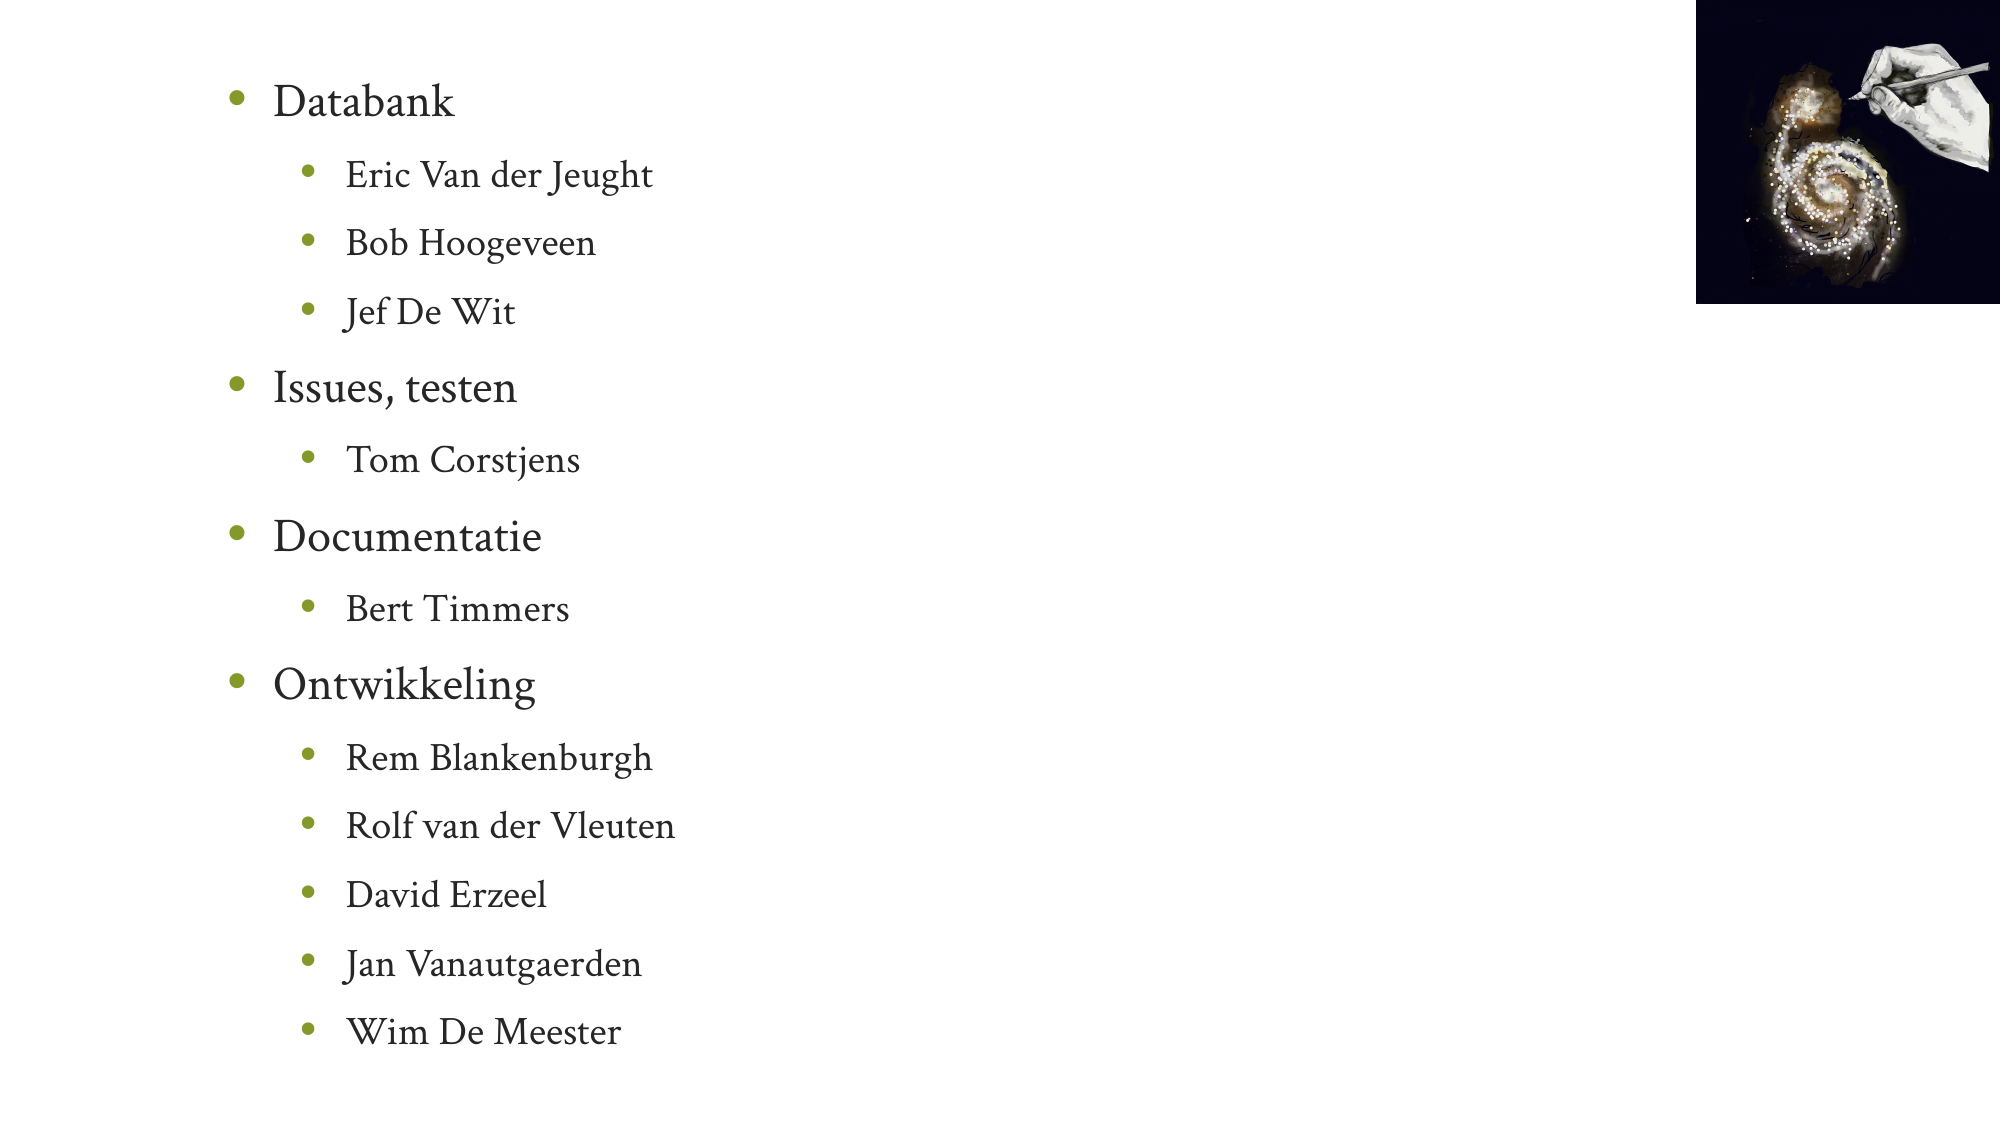

Databank
Eric Van der Jeught
Bob Hoogeveen
Jef De Wit
Issues, testen
Tom Corstjens
Documentatie
Bert Timmers
Ontwikkeling
Rem Blankenburgh
Rolf van der Vleuten
David Erzeel
Jan Vanautgaerden
Wim De Meester